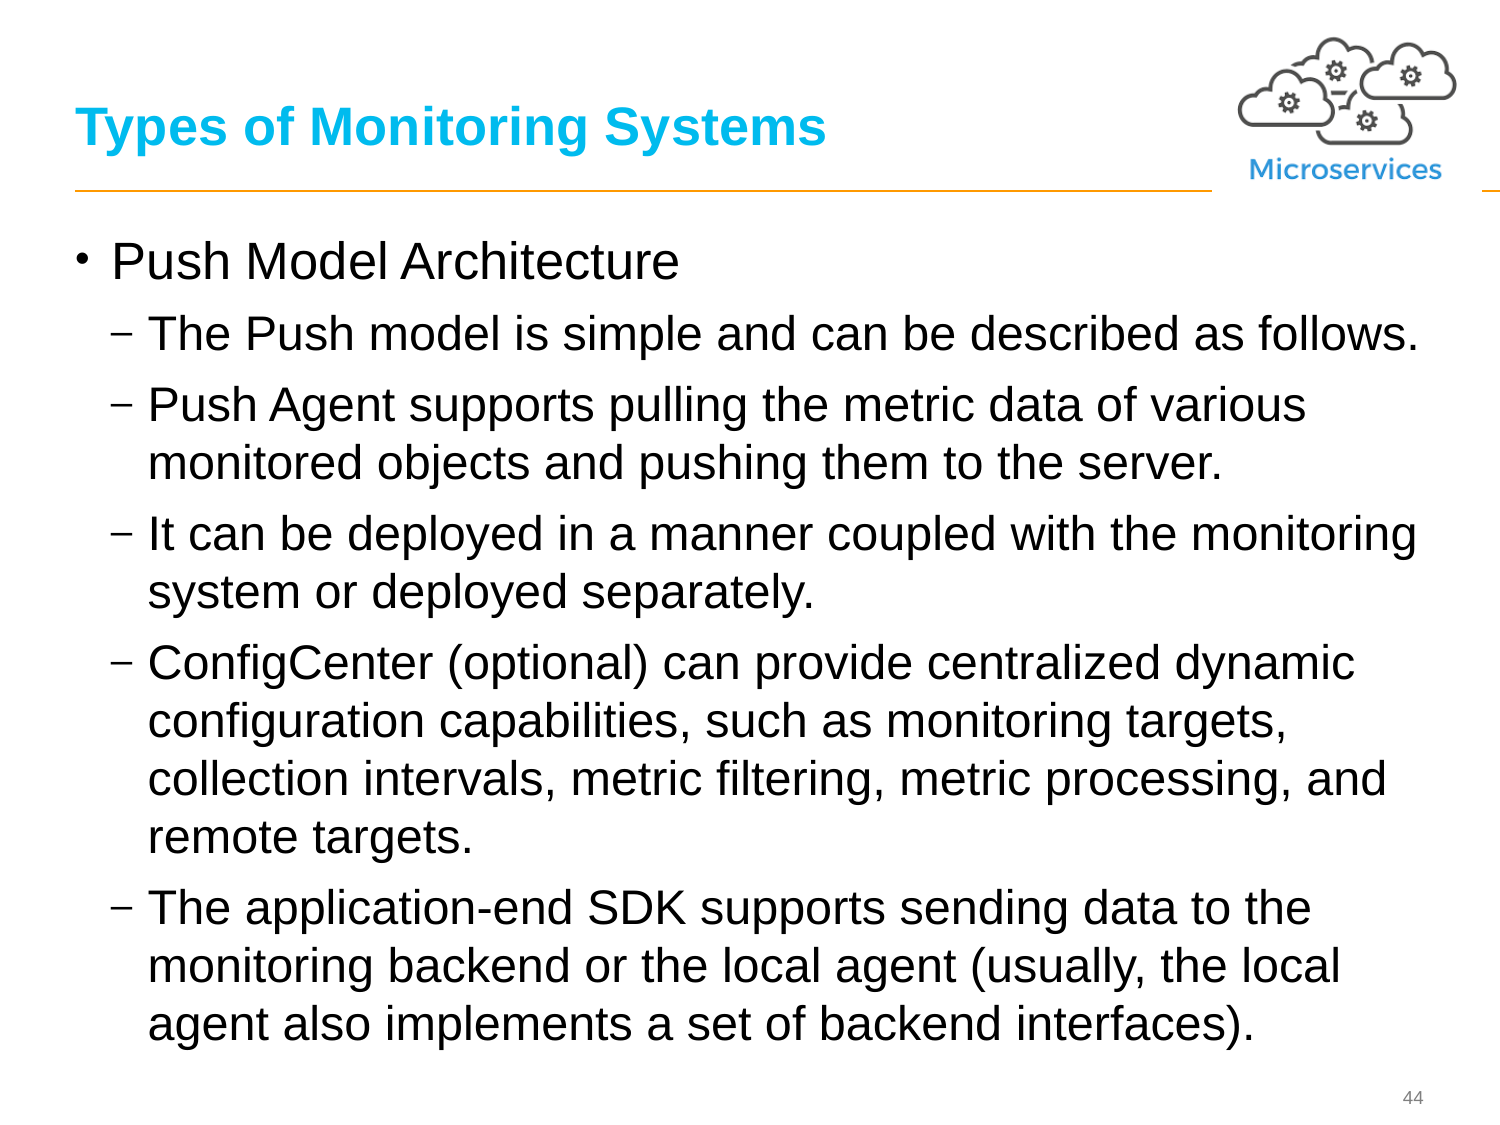

# Types of Monitoring Systems
Push Model Architecture
The Push model is simple and can be described as follows.
Push Agent supports pulling the metric data of various monitored objects and pushing them to the server.
It can be deployed in a manner coupled with the monitoring system or deployed separately.
ConfigCenter (optional) can provide centralized dynamic configuration capabilities, such as monitoring targets, collection intervals, metric filtering, metric processing, and remote targets.
The application-end SDK supports sending data to the monitoring backend or the local agent (usually, the local agent also implements a set of backend interfaces).